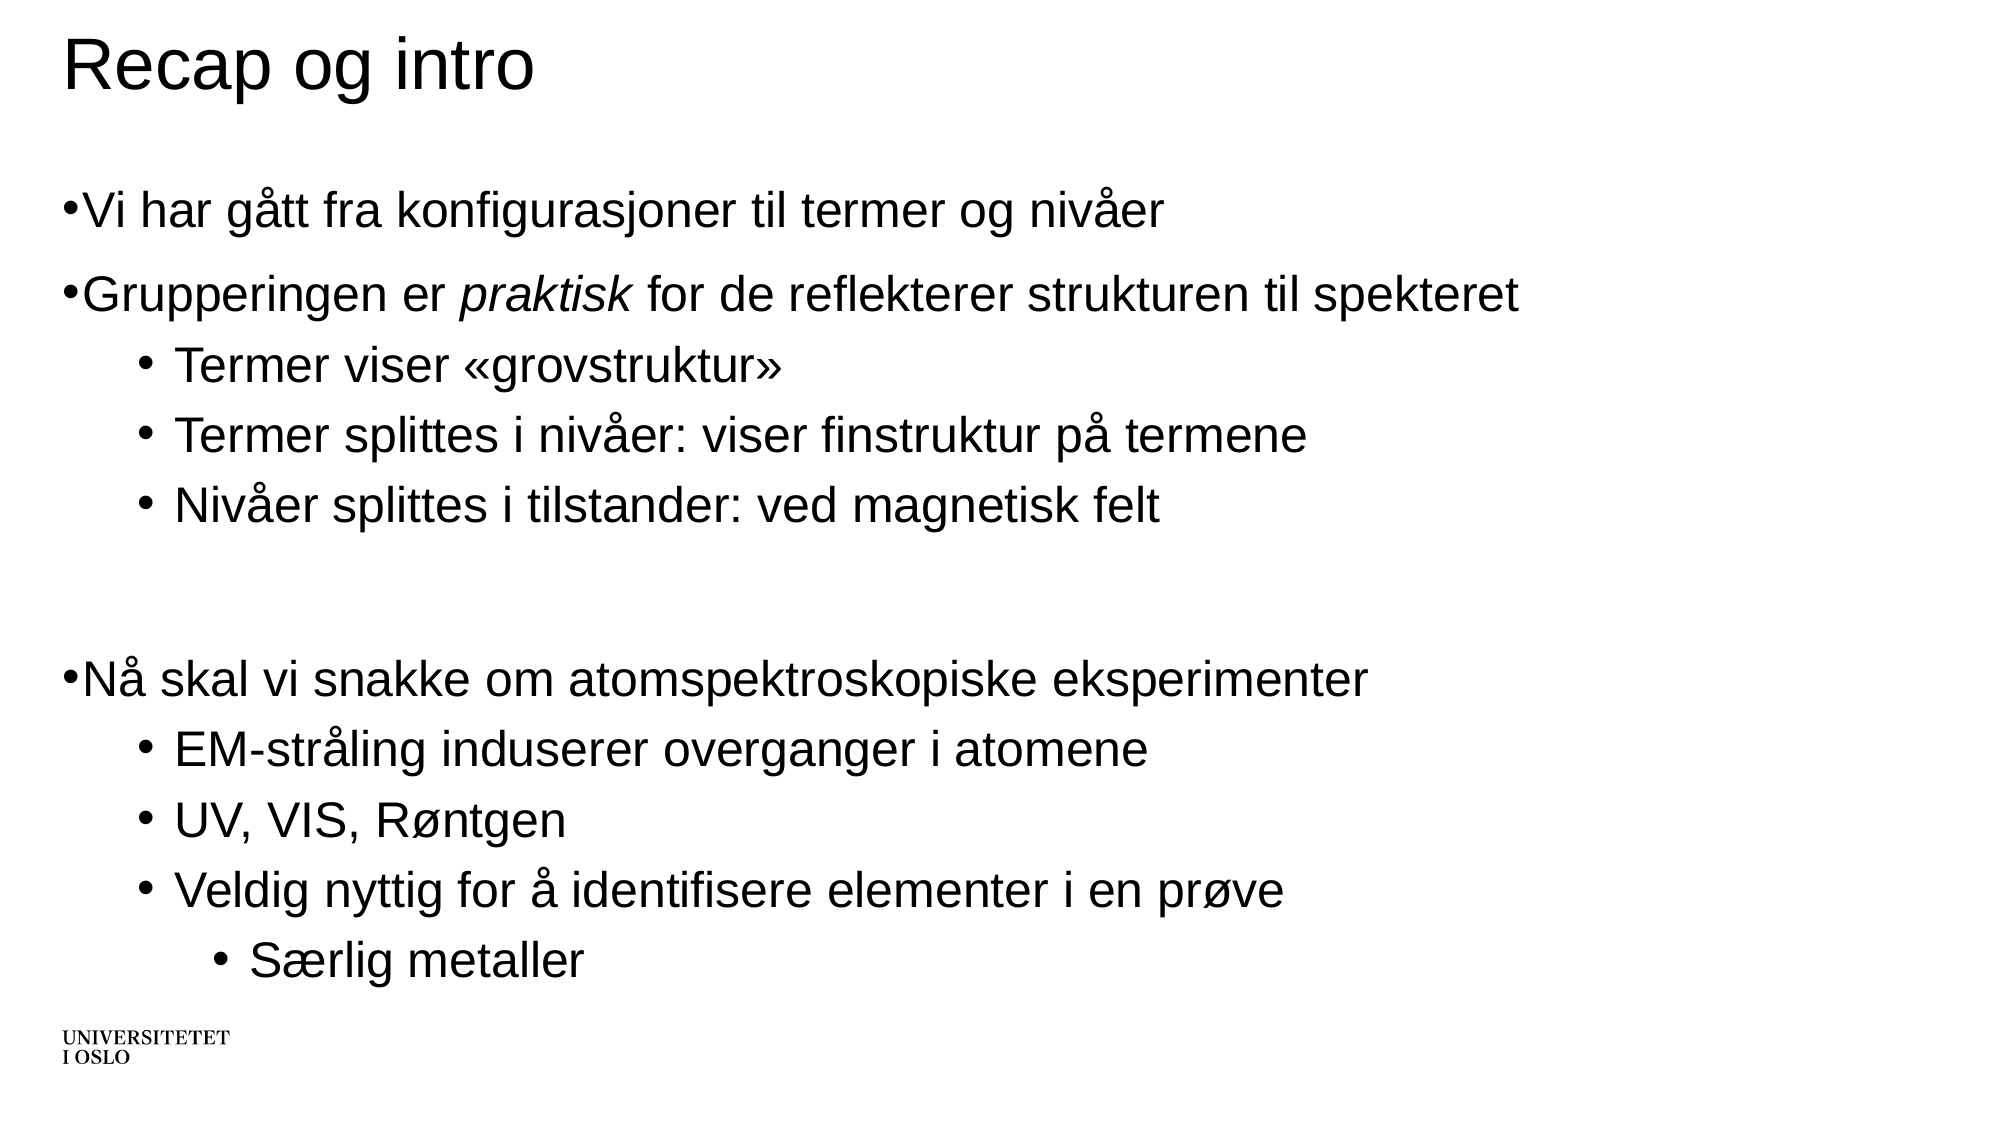

# Recap og intro
Vi har gått fra konfigurasjoner til termer og nivåer
Grupperingen er praktisk for de reflekterer strukturen til spekteret
Termer viser «grovstruktur»
Termer splittes i nivåer: viser finstruktur på termene
Nivåer splittes i tilstander: ved magnetisk felt

Nå skal vi snakke om atomspektroskopiske eksperimenter
EM-stråling induserer overganger i atomene
UV, VIS, Røntgen
Veldig nyttig for å identifisere elementer i en prøve
Særlig metaller